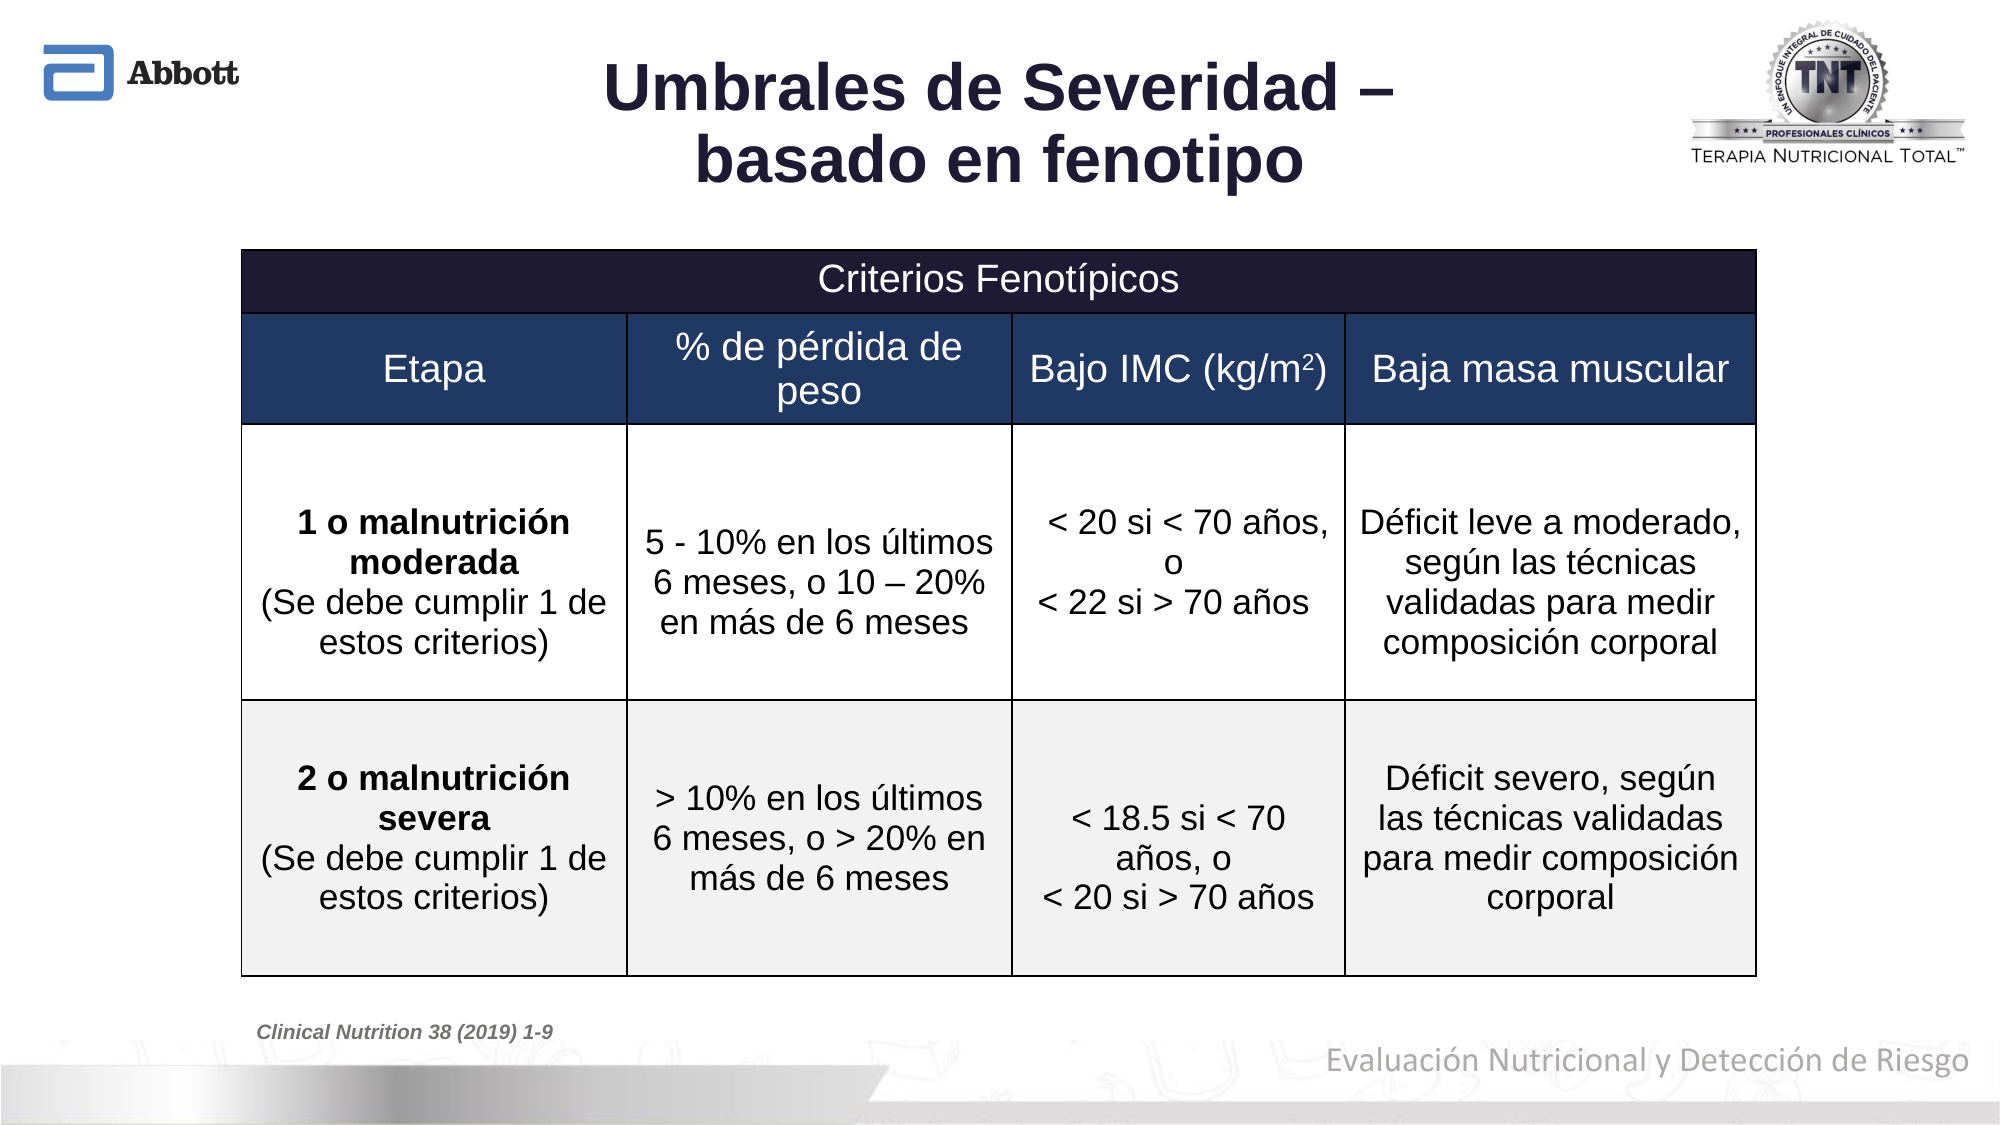

# Umbrales de Severidad – basado en fenotipo
| Criterios Fenotípicos |  |  |  |
| --- | --- | --- | --- |
| Etapa | % de pérdida de peso | Bajo IMC (kg/m2) | Baja masa muscular |
| 1 o malnutrición moderada (Se debe cumplir 1 de estos criterios) | 5 - 10% en los últimos 6 meses, o 10 – 20% en más de 6 meses | < 20 si < 70 años, o < 22 si > 70 años | Déficit leve a moderado, según las técnicas validadas para medir composición corporal |
| 2 o malnutrición severa (Se debe cumplir 1 de estos criterios) | > 10% en los últimos 6 meses, o > 20% en más de 6 meses | < 18.5 si < 70 años, o < 20 si > 70 años | Déficit severo, según las técnicas validadas para medir composición corporal |
Clinical Nutrition 38 (2019) 1-9